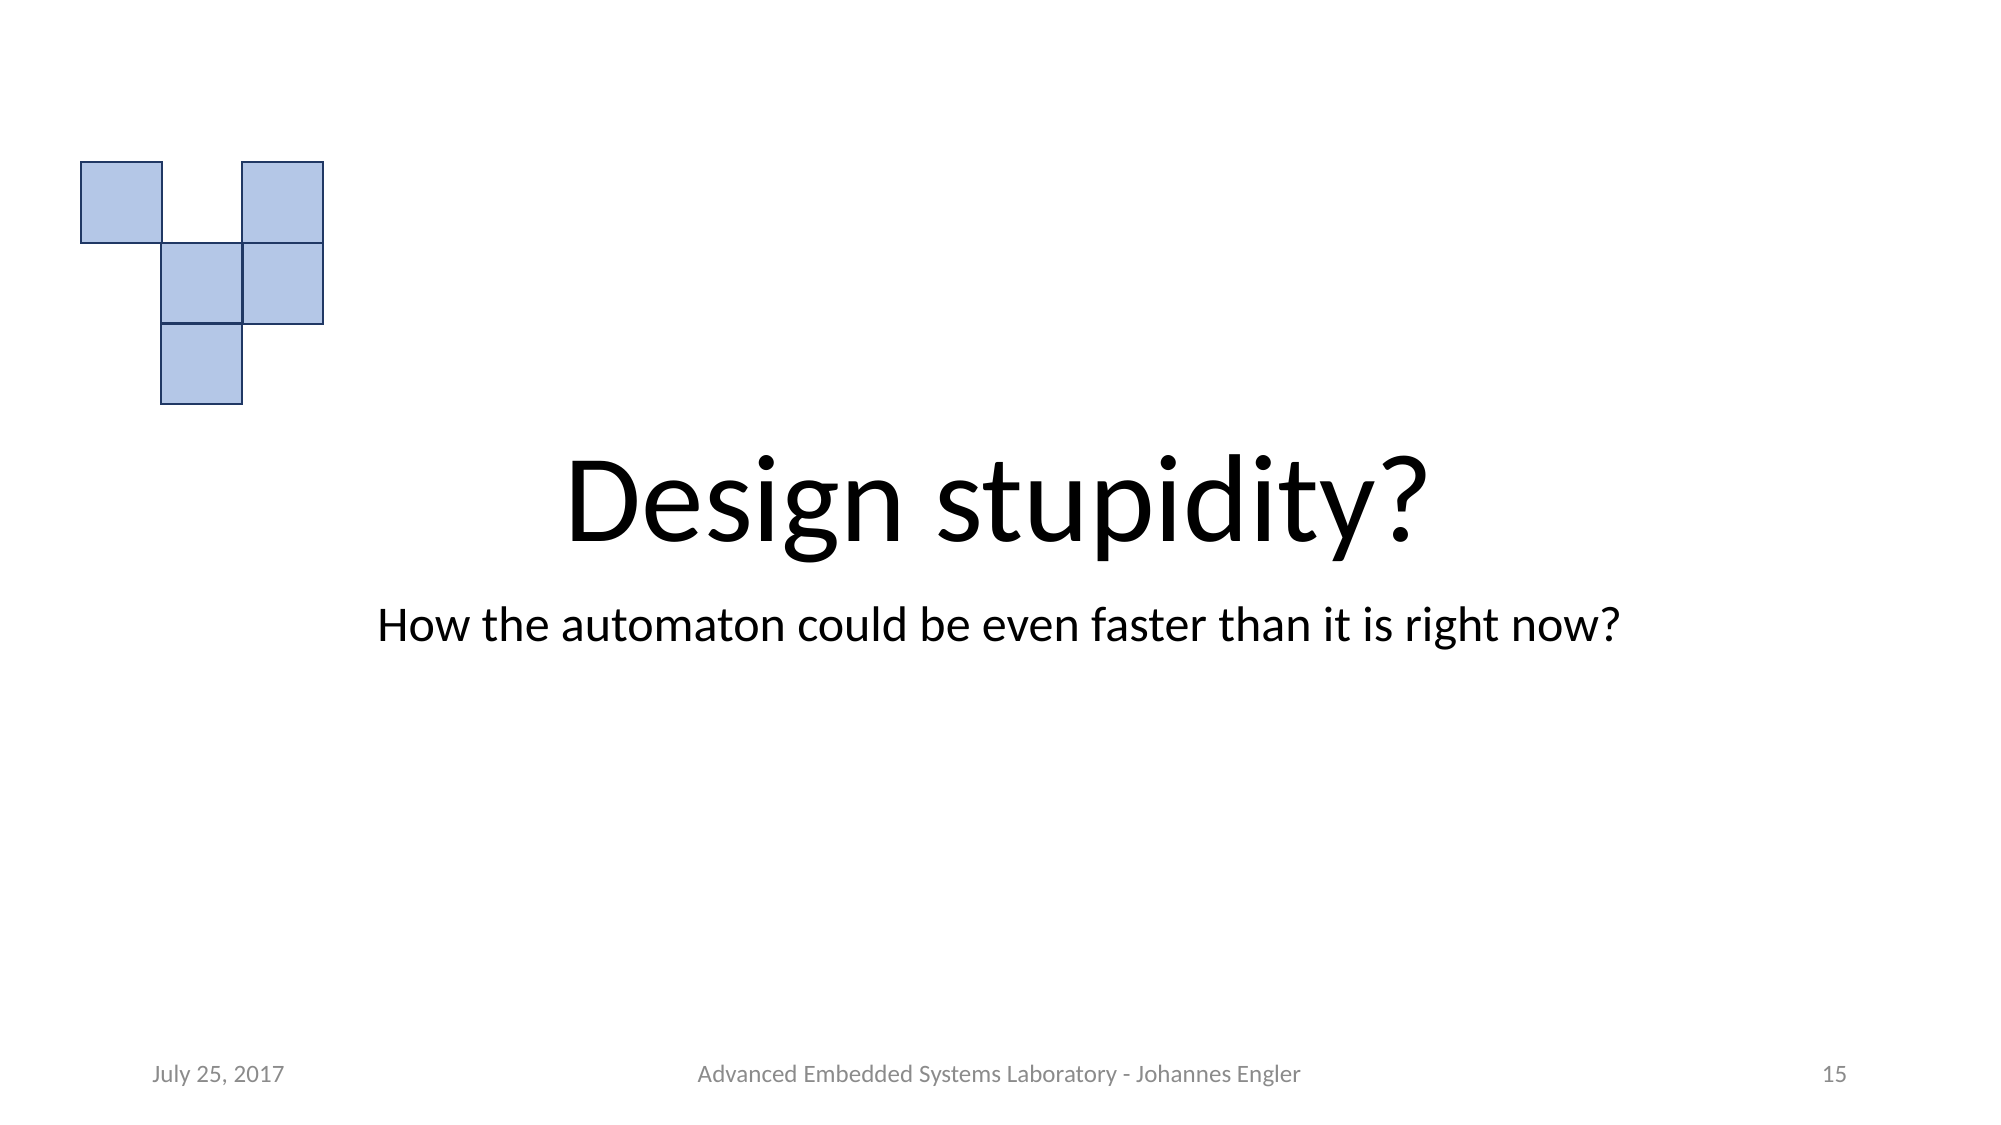

# Design stupidity?

How the automaton could be even faster than it is right now?
July 25, 2017
Advanced Embedded Systems Laboratory - Johannes Engler
15